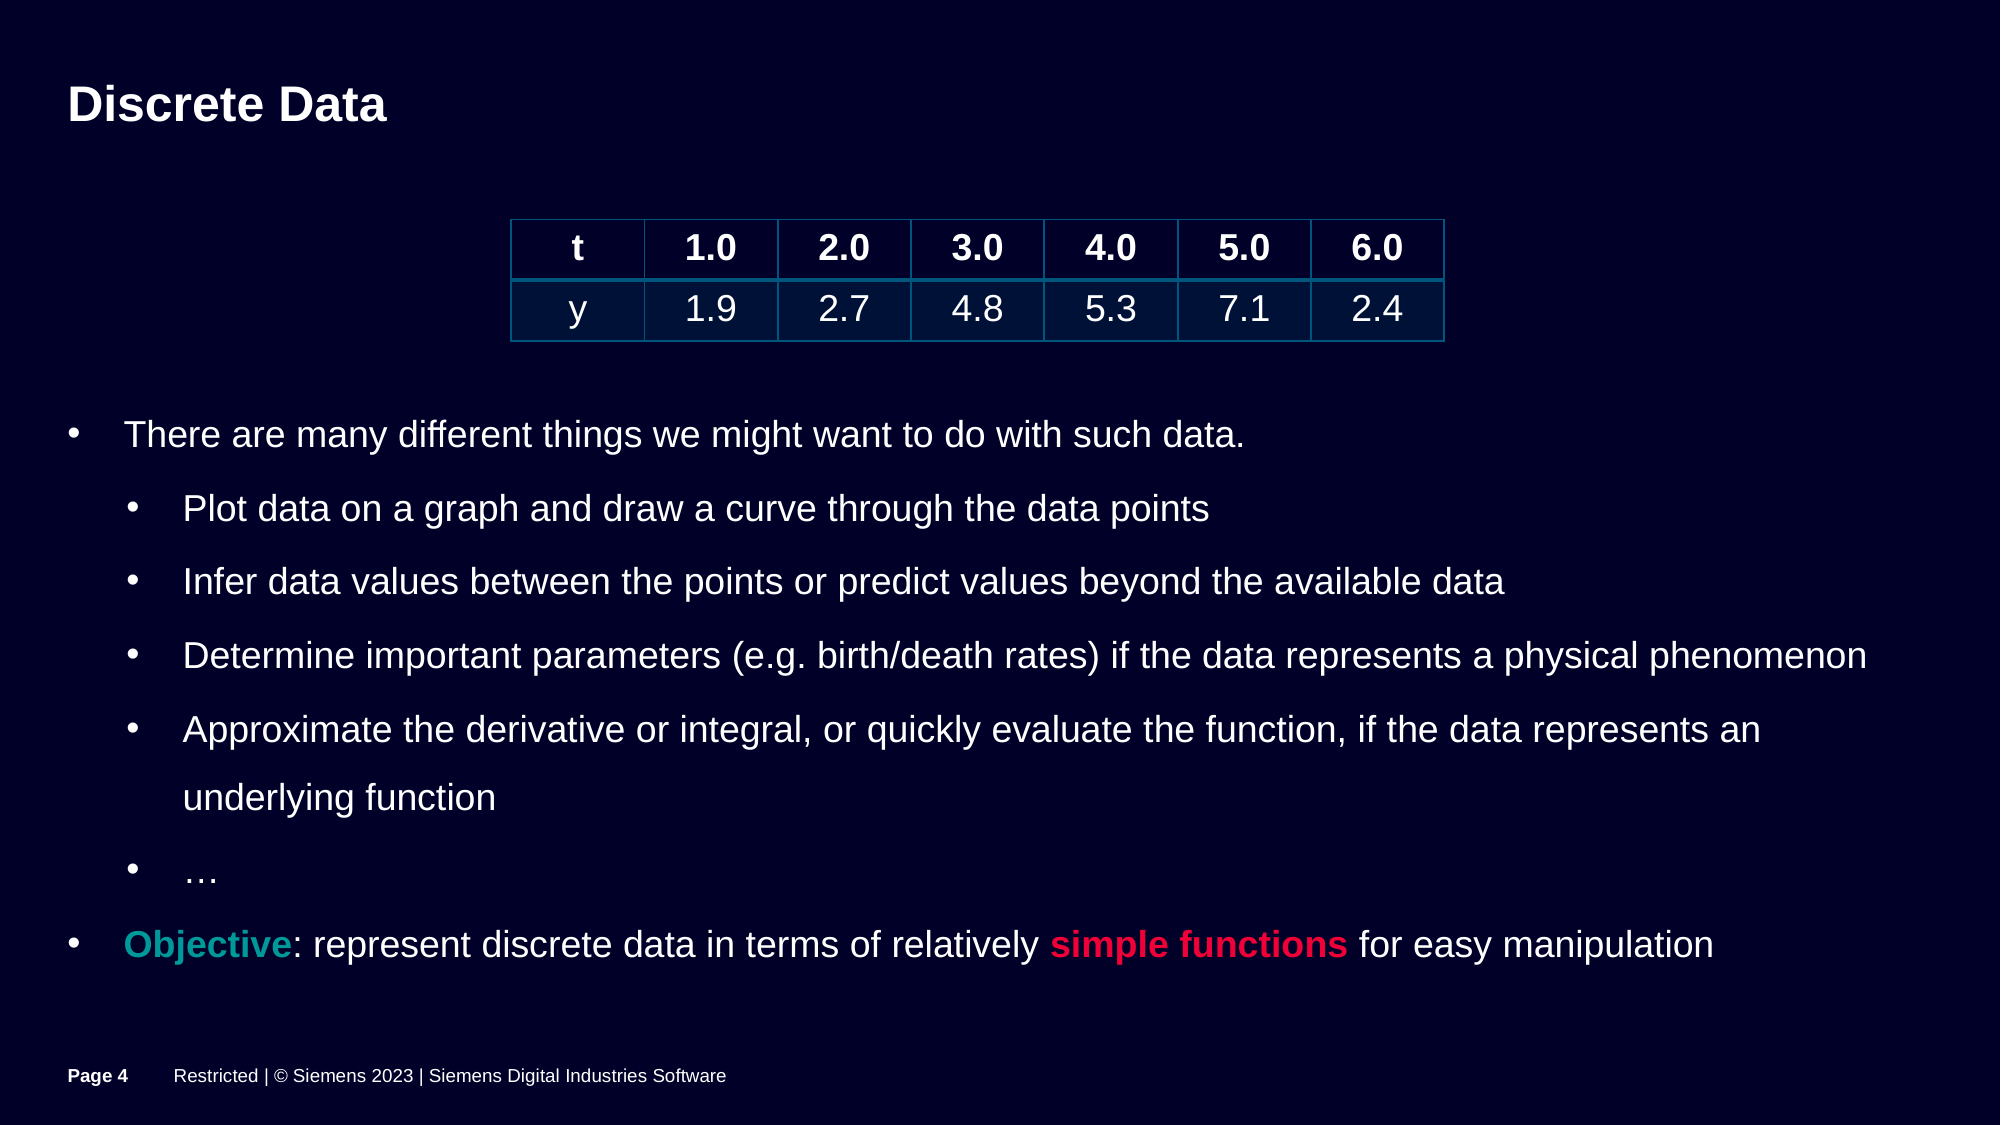

# Discrete Data
| t | 1.0 | 2.0 | 3.0 | 4.0 | 5.0 | 6.0 |
| --- | --- | --- | --- | --- | --- | --- |
| y | 1.9 | 2.7 | 4.8 | 5.3 | 7.1 | 2.4 |
There are many diﬀerent things we might want to do with such data.
Plot data on a graph and draw a curve through the data points
Infer data values between the points or predict values beyond the available data
Determine important parameters (e.g. birth/death rates) if the data represents a physical phenomenon
Approximate the derivative or integral, or quickly evaluate the function, if the data represents an underlying function
…
Objective: represent discrete data in terms of relatively simple functions for easy manipulation

Page 4
Restricted | © Siemens 2023 | Siemens Digital Industries Software